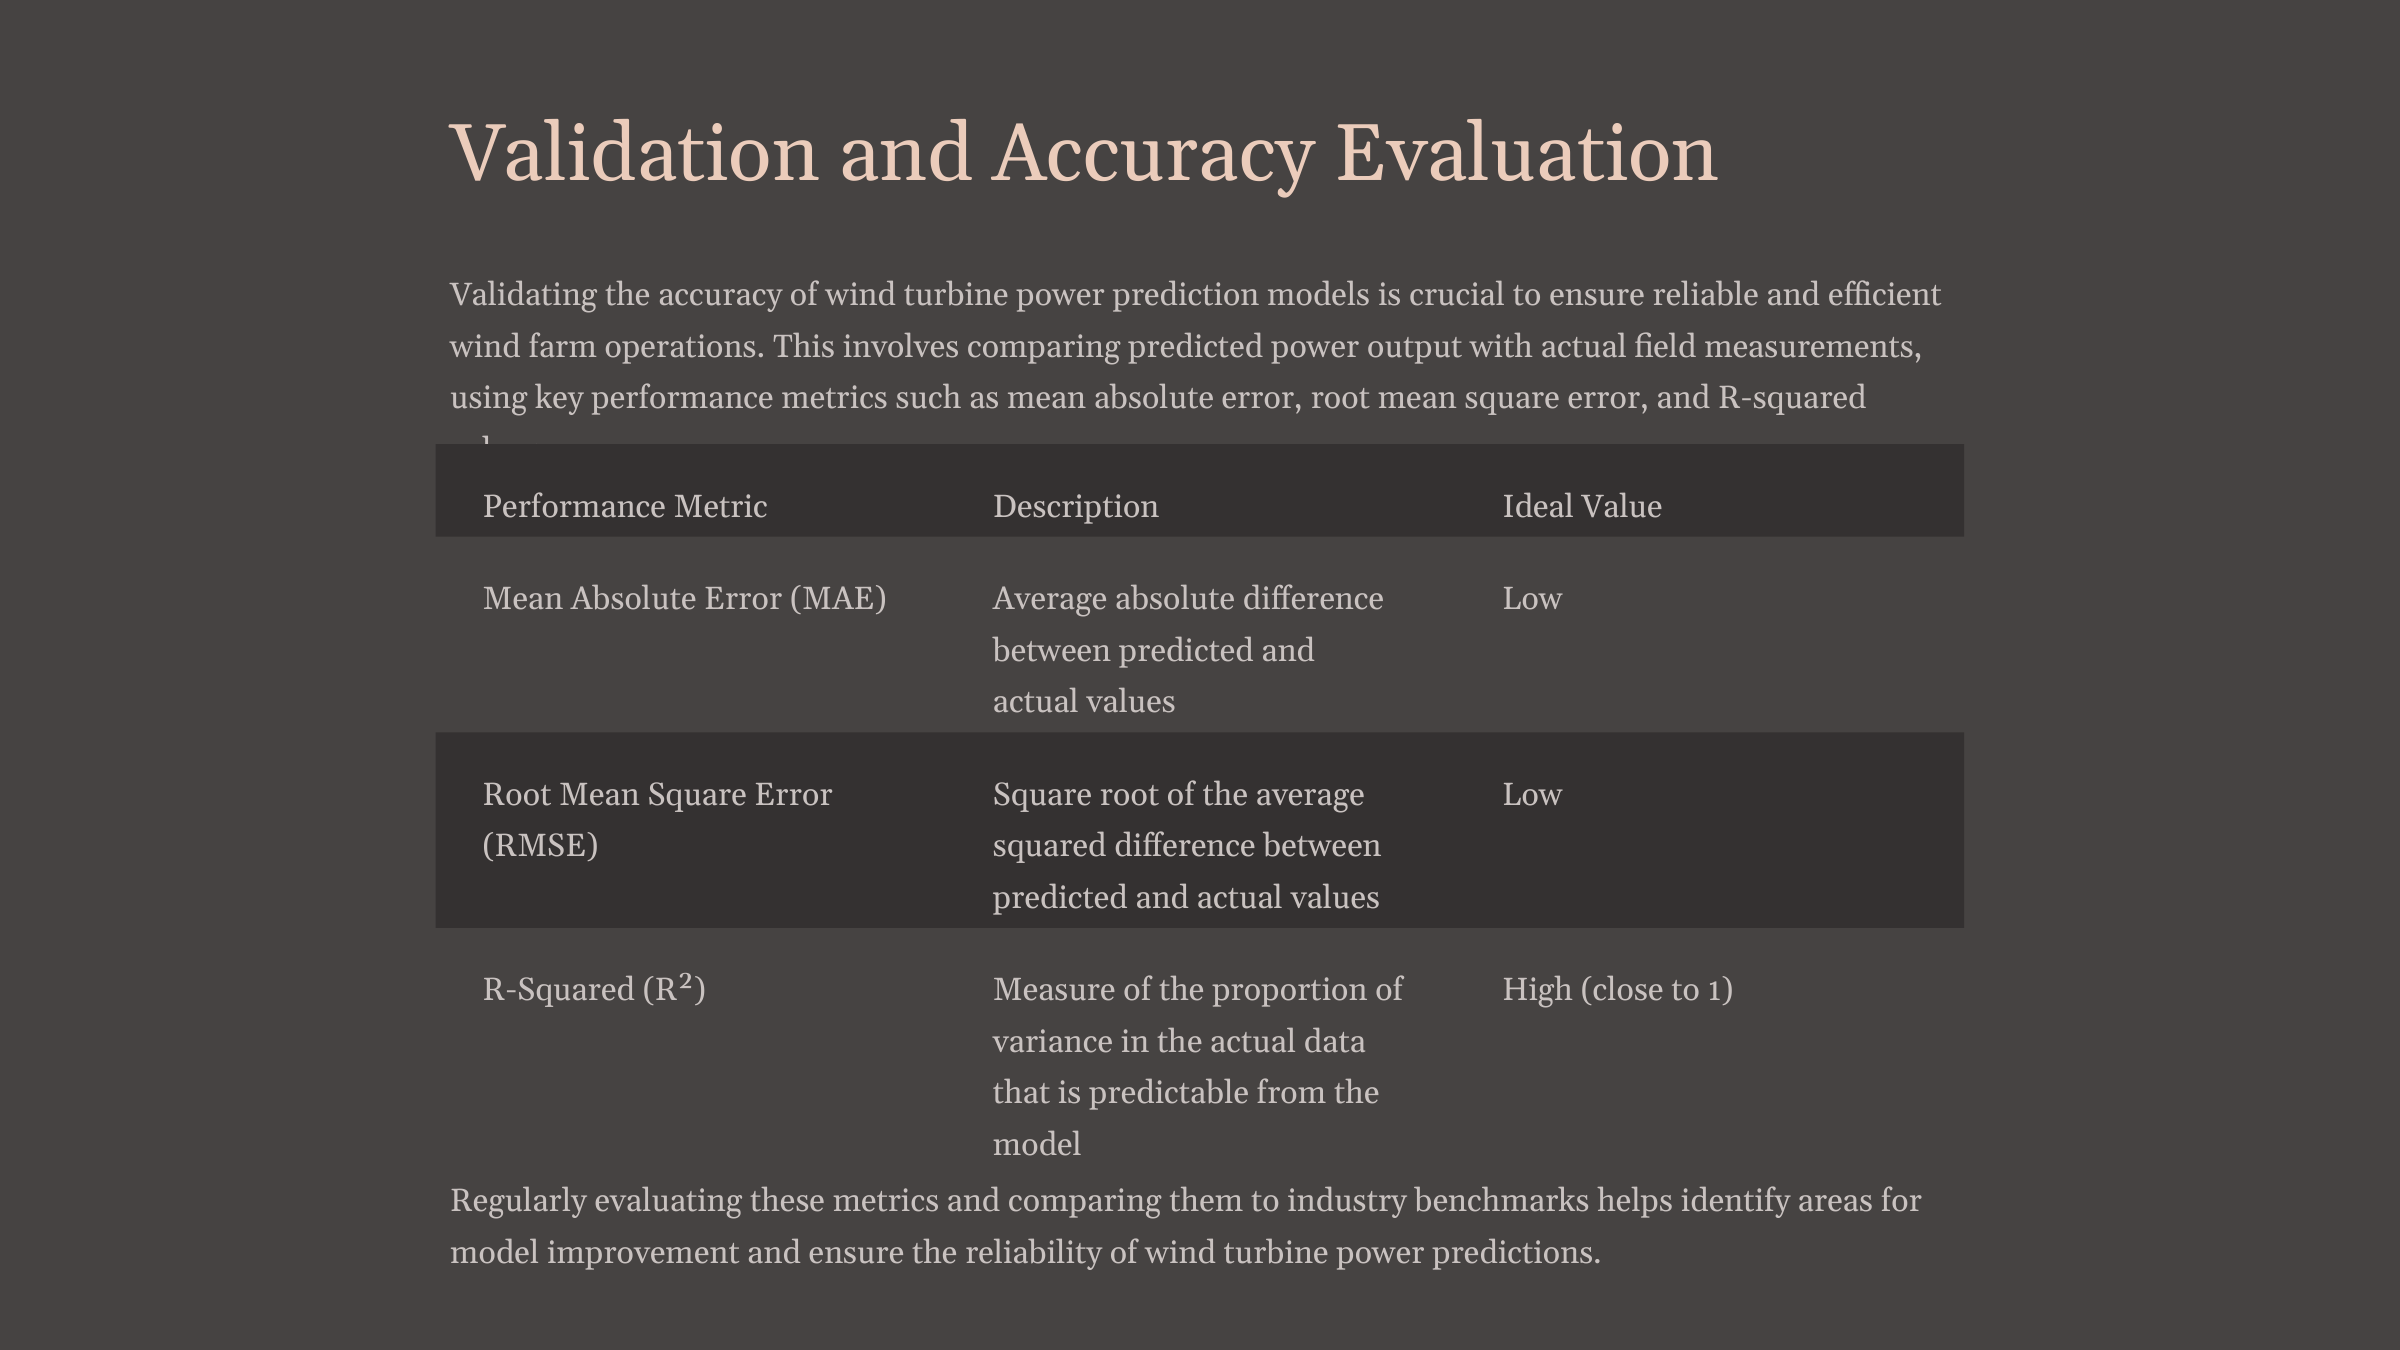

Validation and Accuracy Evaluation
Validating the accuracy of wind turbine power prediction models is crucial to ensure reliable and efficient wind farm operations. This involves comparing predicted power output with actual field measurements, using key performance metrics such as mean absolute error, root mean square error, and R-squared values.

Performance Metric
Description
Ideal Value
Mean Absolute Error (MAE)
Average absolute difference between predicted and actual values
Low

Root Mean Square Error (RMSE)
Square root of the average squared difference between predicted and actual values
Low
R-Squared (R²)
Measure of the proportion of variance in the actual data that is predictable from the model
High (close to 1)
Regularly evaluating these metrics and comparing them to industry benchmarks helps identify areas for model improvement and ensure the reliability of wind turbine power predictions.